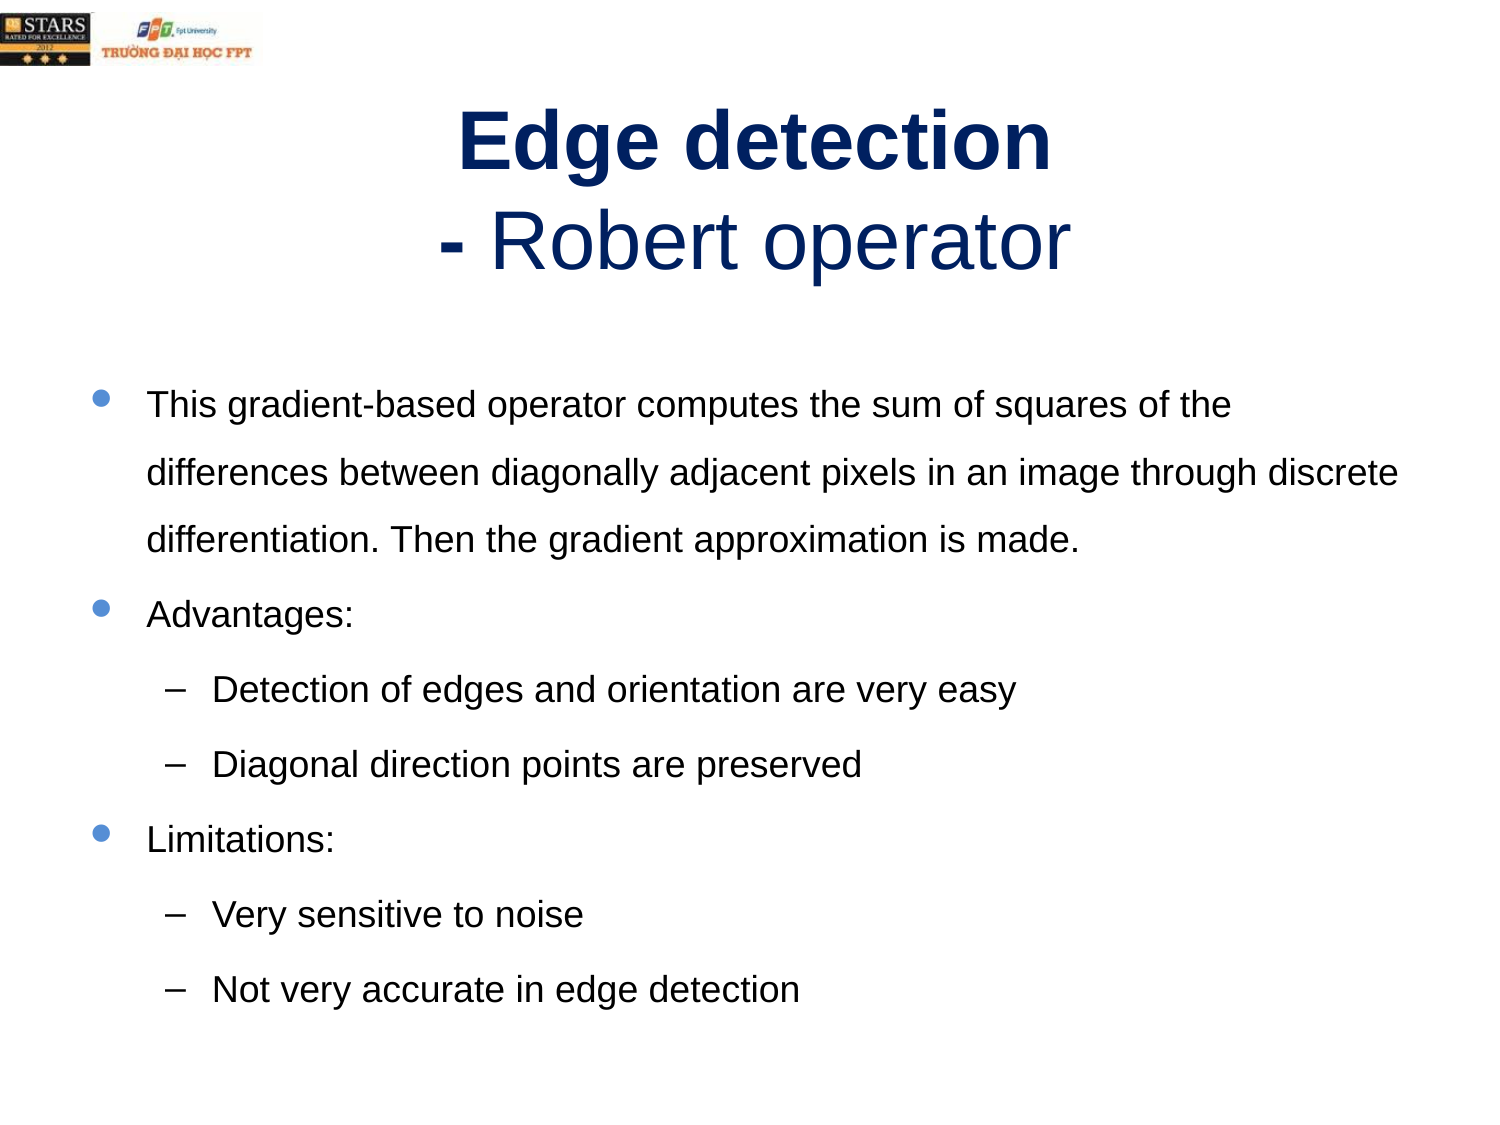

# Edge detection - Robert operator
This gradient-based operator computes the sum of squares of the differences between diagonally adjacent pixels in an image through discrete differentiation. Then the gradient approximation is made.
Advantages:
Detection of edges and orientation are very easy
Diagonal direction points are preserved
Limitations:
Very sensitive to noise
Not very accurate in edge detection